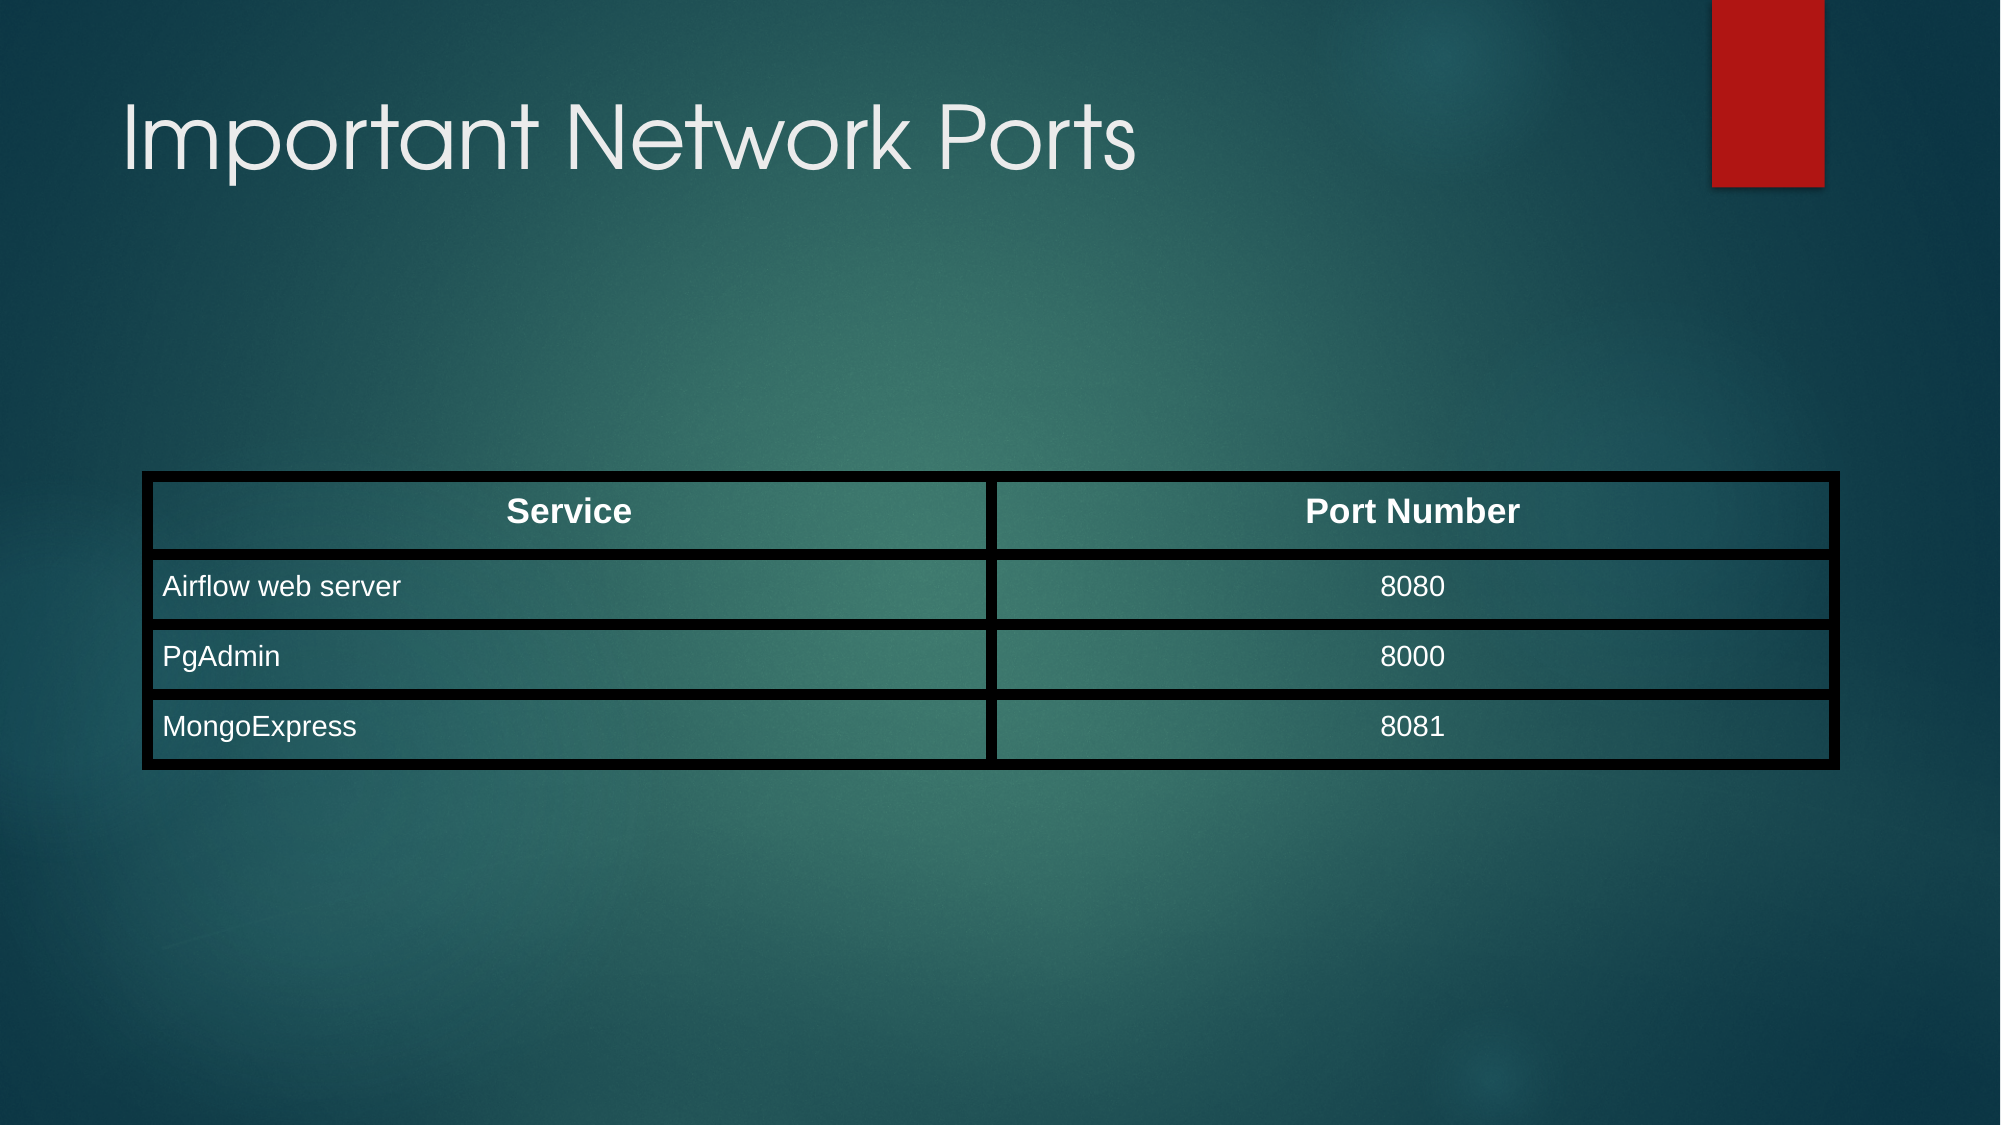

# Important Network Ports
| Service | Port Number |
| --- | --- |
| Airflow web server | 8080 |
| PgAdmin | 8000 |
| MongoExpress | 8081 |